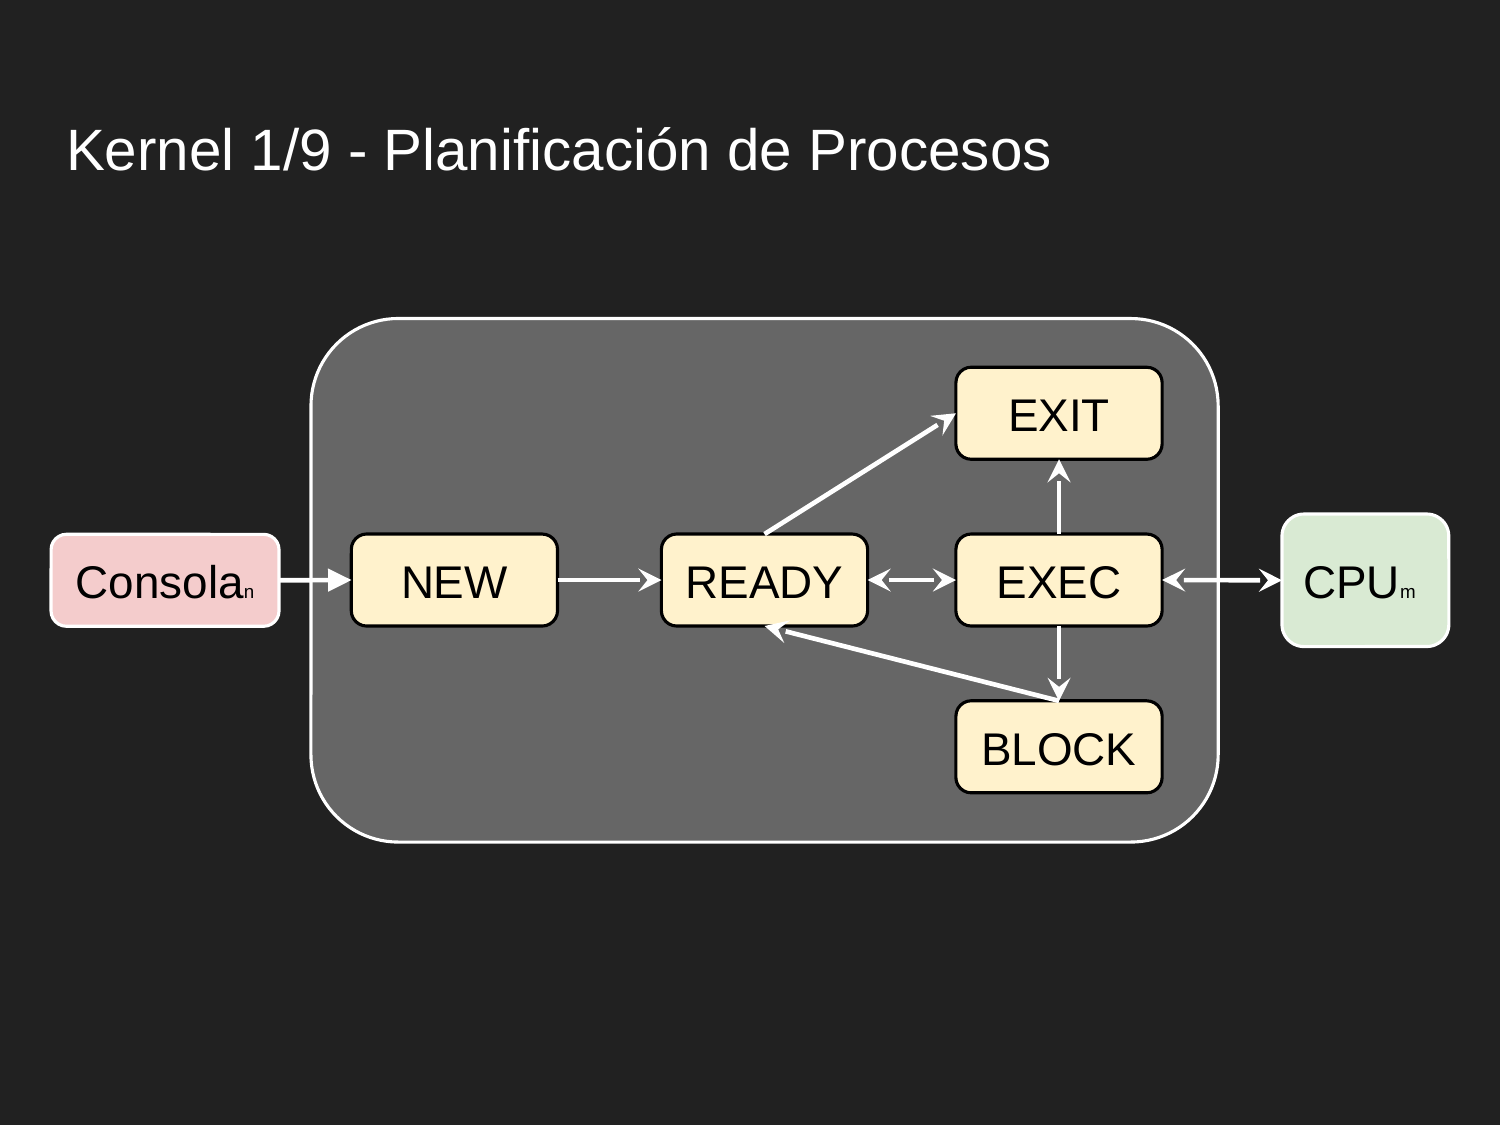

# Kernel 1/9 - Planificación de Procesos

EXIT
CPUm
READY
NEW
EXEC
Consolan
BLOCK